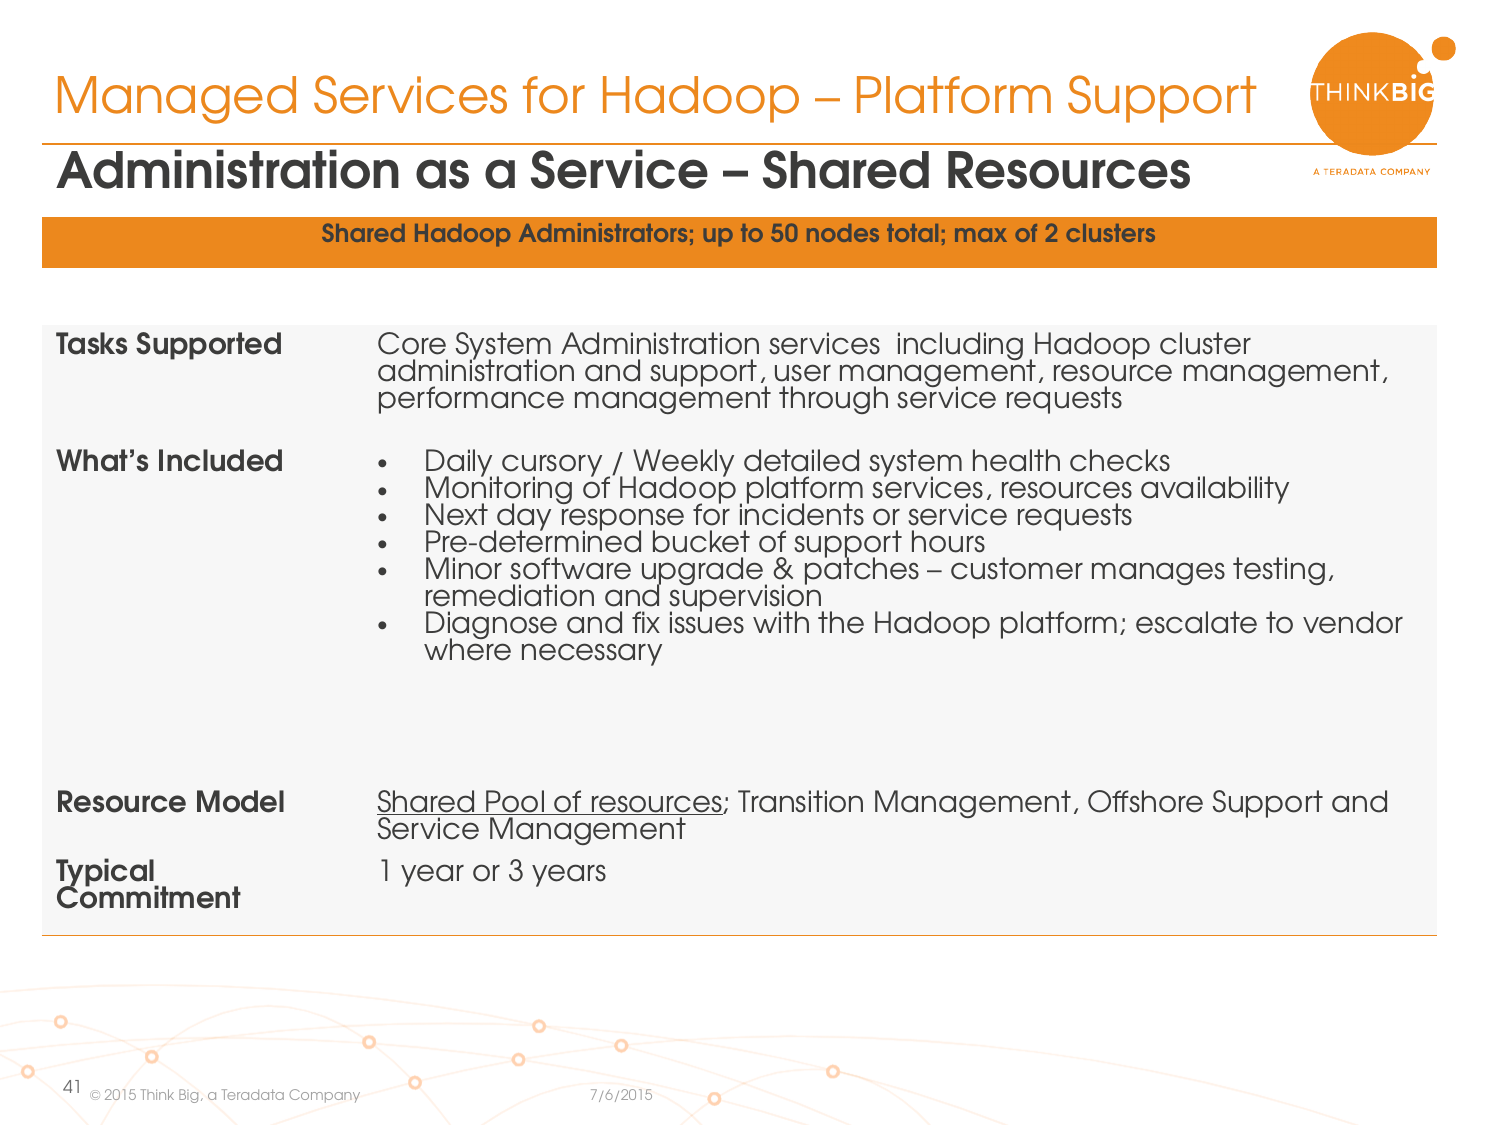

# Managed Services for Hadoop – Platform Support
| Administration as a Service – Shared Resources |  |
| --- | --- |
| Shared Hadoop Administrators; up to 50 nodes total; max of 2 clusters |  |
|  |  |
| Tasks Supported | Core System Administration services including Hadoop cluster administration and support, user management, resource management, performance management through service requests |
| What’s Included | Daily cursory / Weekly detailed system health checks Monitoring of Hadoop platform services, resources availability Next day response for incidents or service requests Pre-determined bucket of support hours Minor software upgrade & patches – customer manages testing, remediation and supervision Diagnose and fix issues with the Hadoop platform; escalate to vendor where necessary |
| Resource Model | Shared Pool of resources; Transition Management, Offshore Support and Service Management |
| Typical Commitment | 1 year or 3 years |
7/6/2015
© 2015 Think Big, a Teradata Company